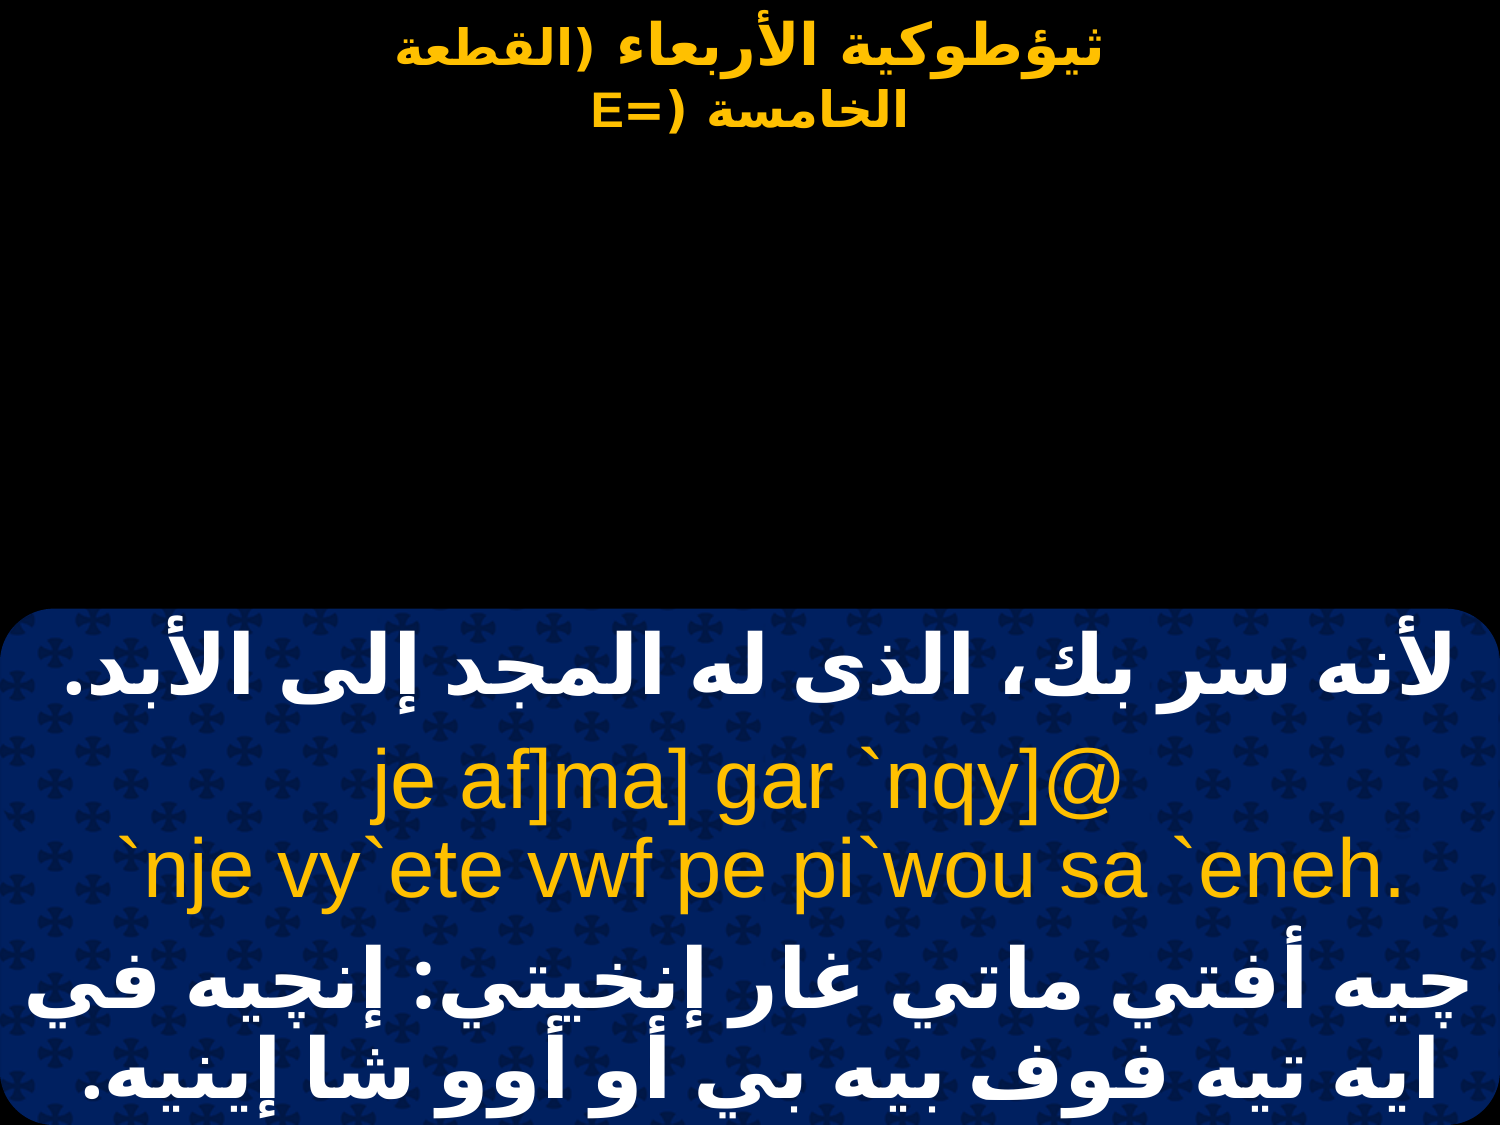

لأنه سر بك، الذى له المجد إلى الأبد.
je af]ma] gar `nqy]@
 `nje vy`ete vwf pe pi`wou sa `eneh.
چيه أفتي ماتي غار إنخيتي: إنچيه في ايه تيه فوف بيه بي أو أوو شا إينيه.